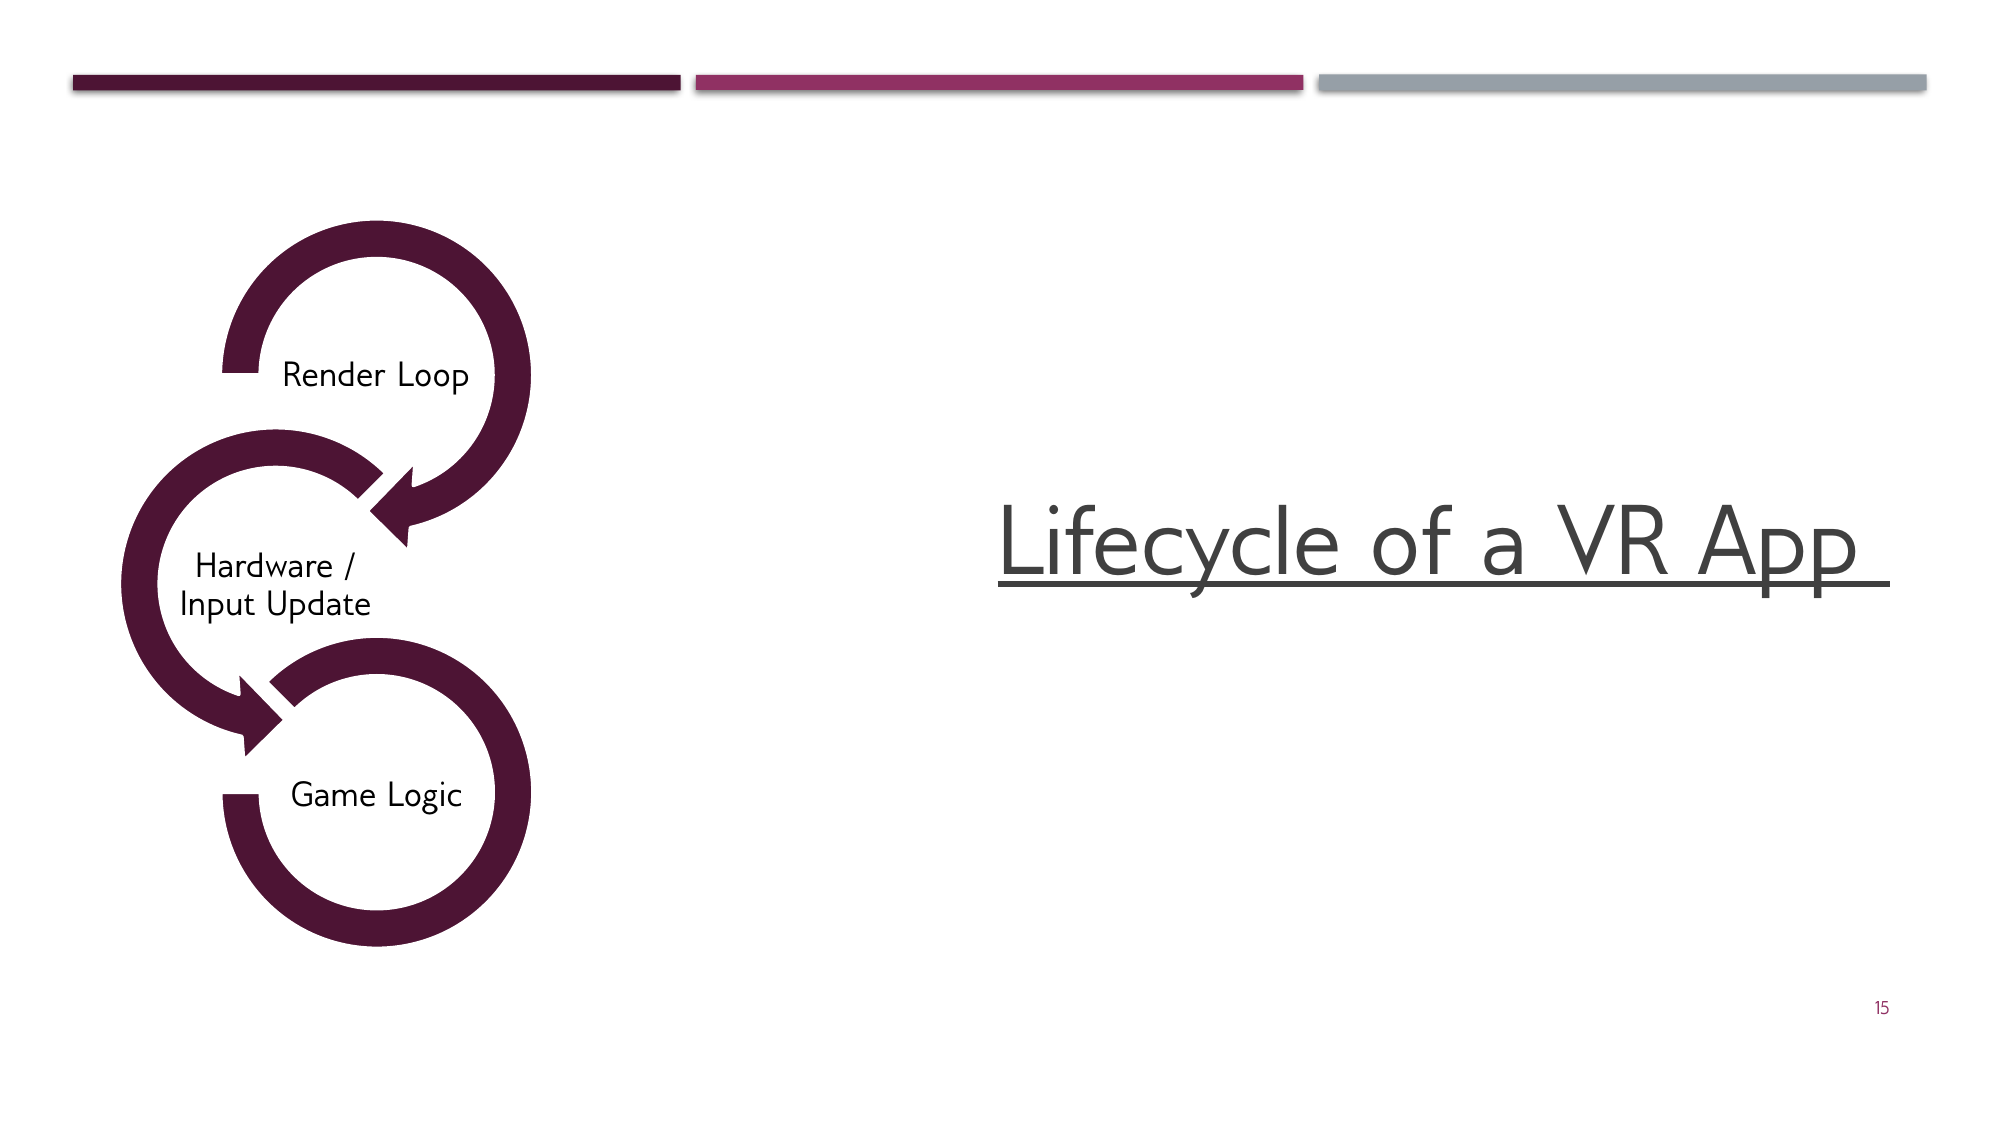

Render Loop
Hardware / Input Update
Game Logic
Lifecycle of a VR App
15